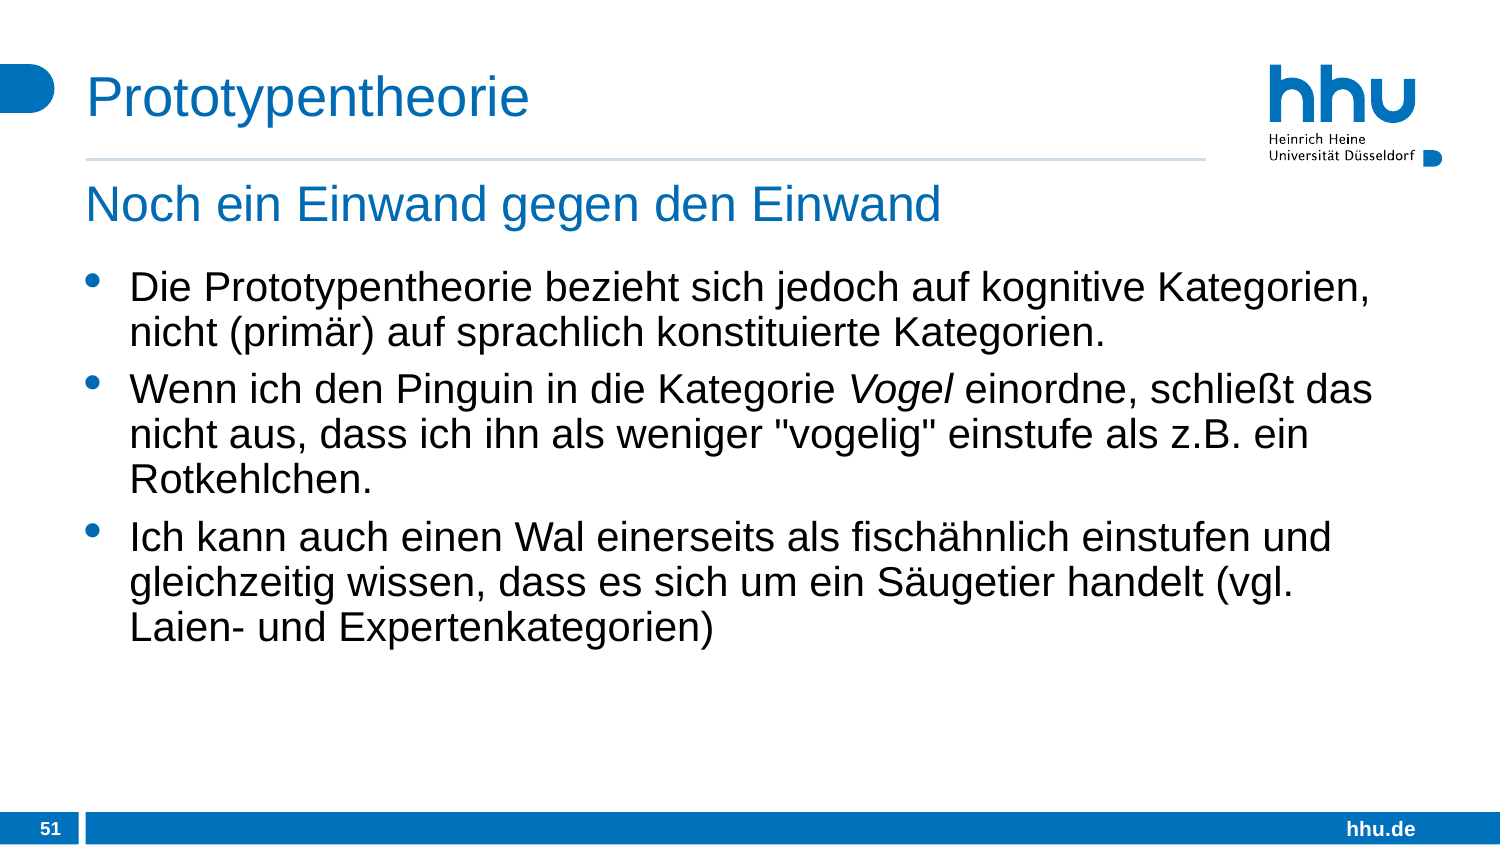

# Prototypentheorie
Noch ein Einwand gegen den Einwand
Die Prototypentheorie bezieht sich jedoch auf kognitive Kategorien, nicht (primär) auf sprachlich konstituierte Kategorien.
Wenn ich den Pinguin in die Kategorie Vogel einordne, schließt das nicht aus, dass ich ihn als weniger "vogelig" einstufe als z.B. ein Rotkehlchen.
Ich kann auch einen Wal einerseits als fischähnlich einstufen und gleichzeitig wissen, dass es sich um ein Säugetier handelt (vgl. Laien- und Expertenkategorien)
51